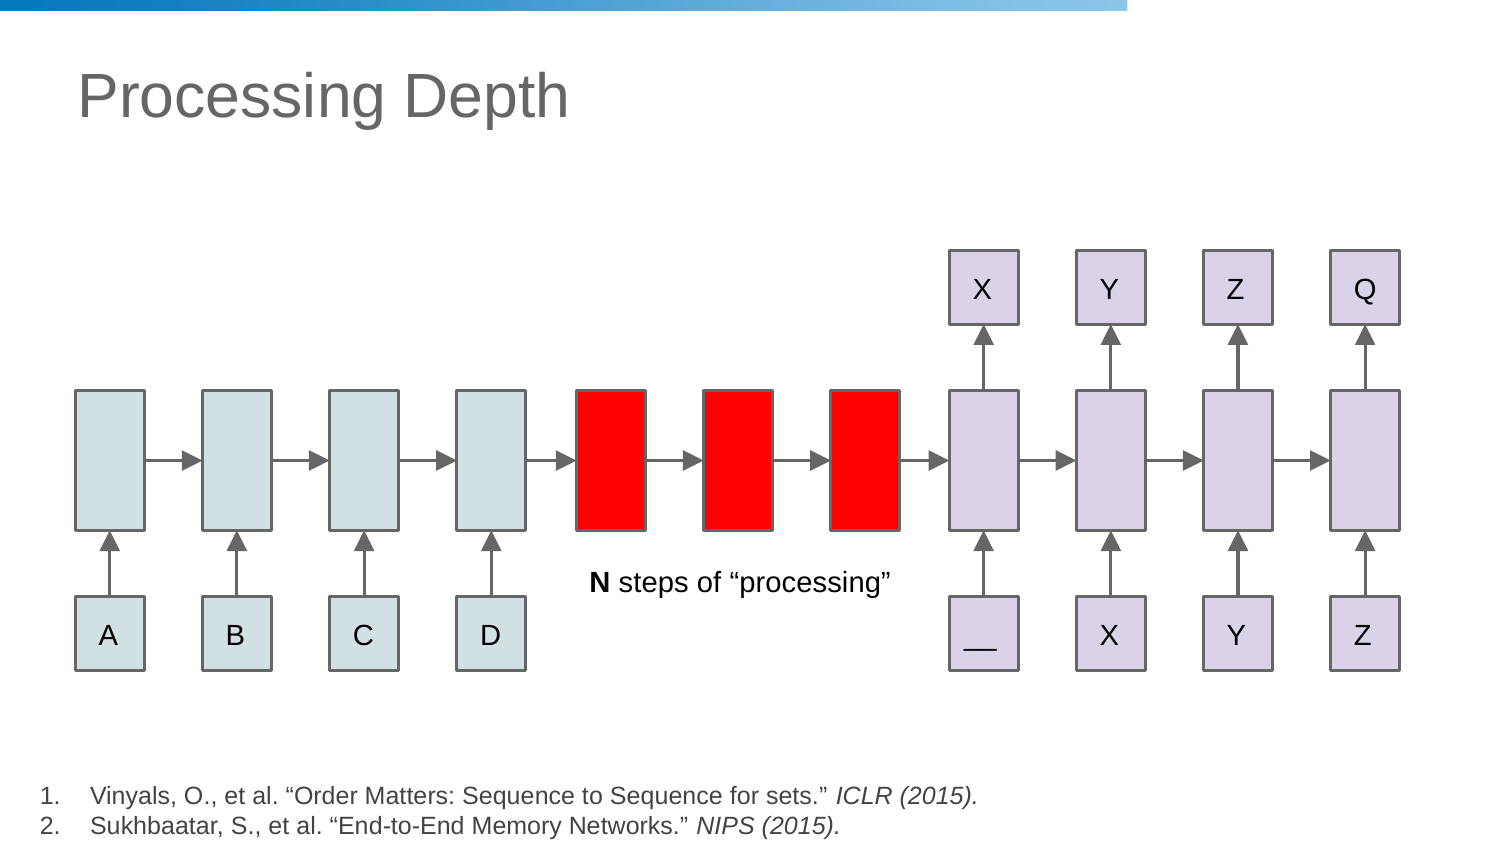

# Processing Depth

 X
 Y
 Z
 Q

N steps of “processing”
 A
 B
 C
 D
__
 X
 Y
 Z
Vinyals, O., et al. “Order Matters: Sequence to Sequence for sets.” ICLR (2015).
Sukhbaatar, S., et al. “End-to-End Memory Networks.” NIPS (2015).